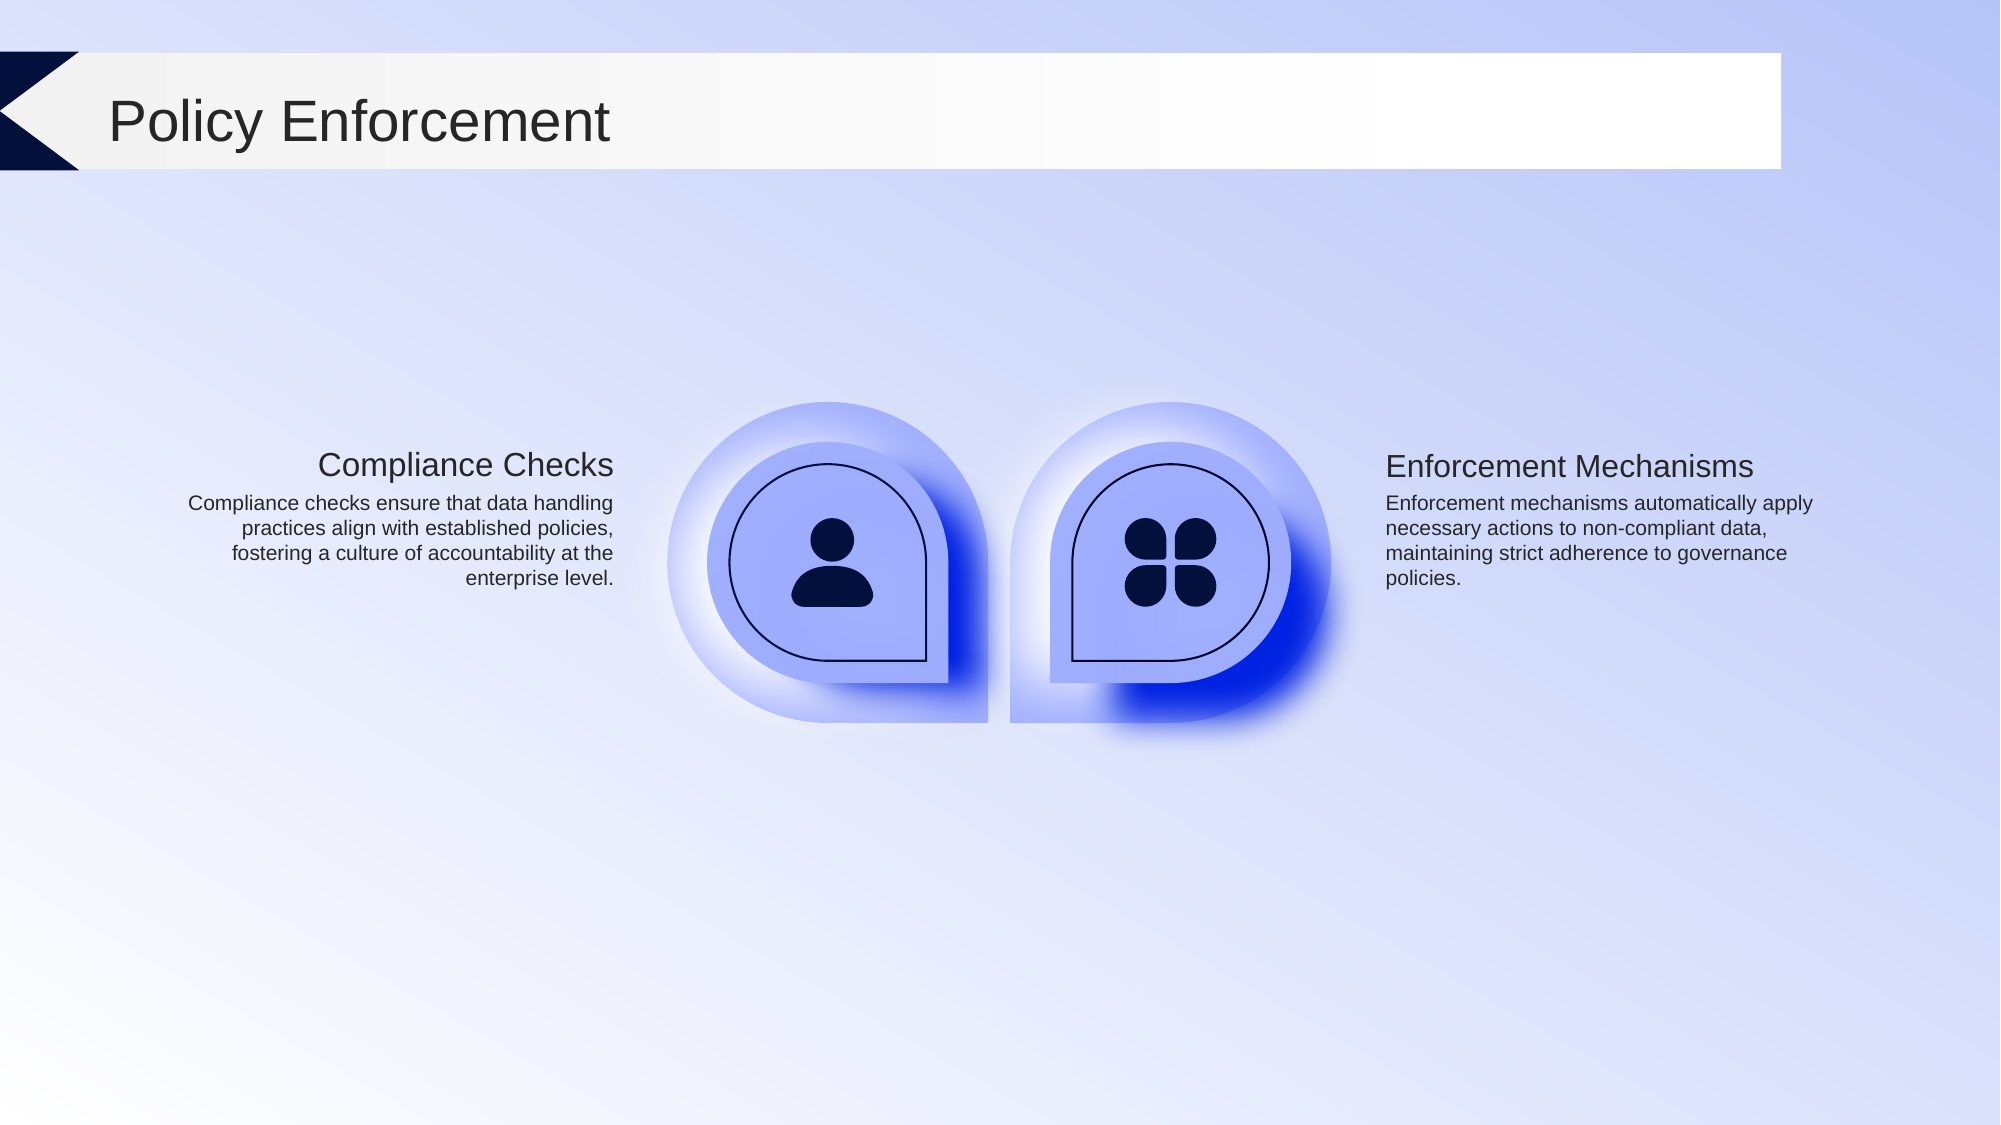

Policy Enforcement

Compliance Checks
Enforcement Mechanisms

Compliance checks ensure that data handling practices align with established policies, fostering a culture of accountability at the enterprise level.
Enforcement mechanisms automatically apply necessary actions to non-compliant data, maintaining strict adherence to governance policies.